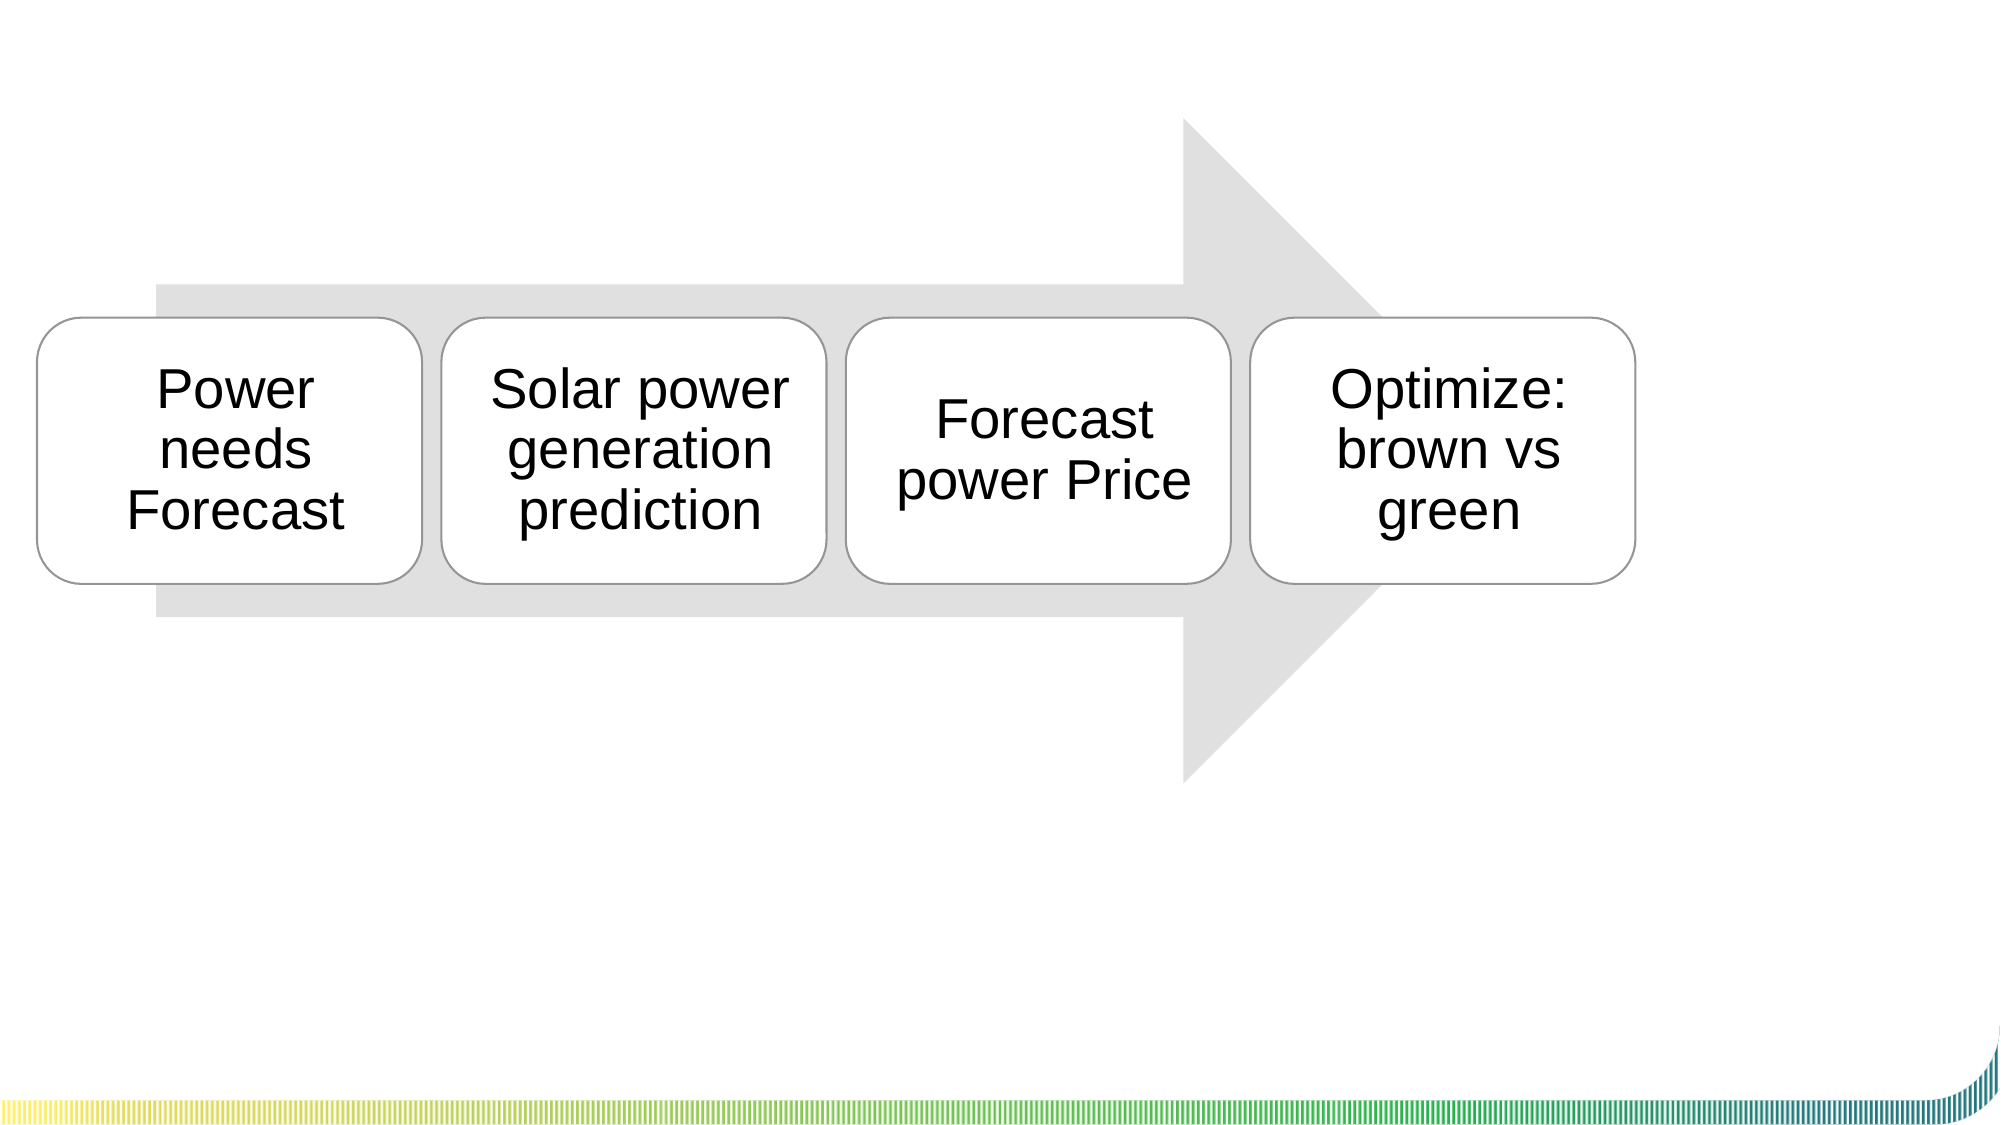

4

Power needs Forecast
Solar power generation prediction
Forecast power Price
Optimize: brown vs green